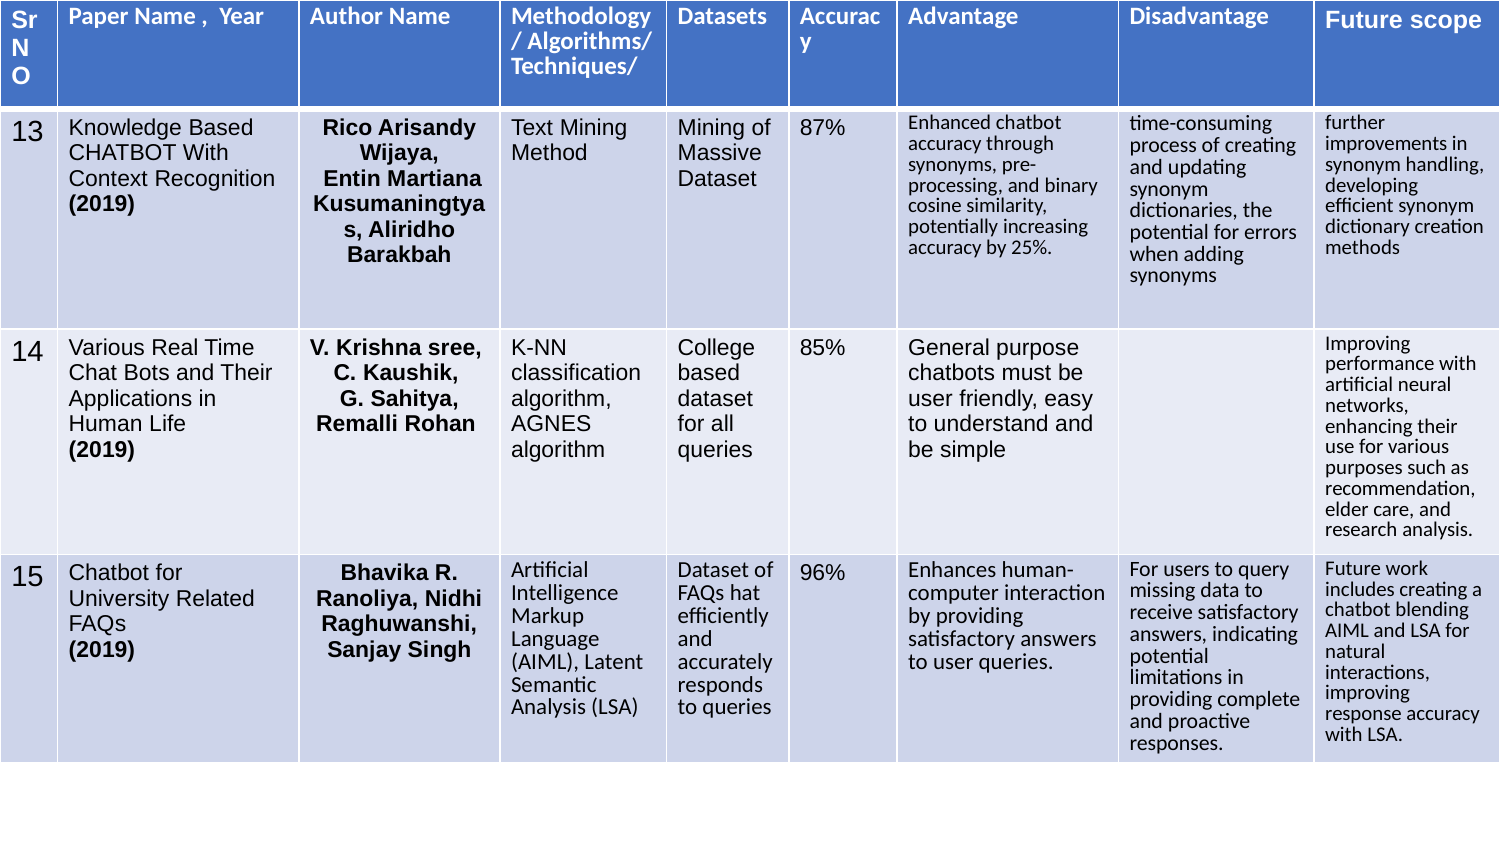

| Sr NO | Paper Name , Year | Author Name | Methodology/ Algorithms/ Techniques/ | Datasets | Accuracy | Advantage | Disadvantage | Future scope |
| --- | --- | --- | --- | --- | --- | --- | --- | --- |
| 13 | Knowledge Based CHATBOT With Context Recognition (2019) | Rico Arisandy Wijaya, Entin Martiana Kusumaningtyas, Aliridho Barakbah | Text Mining Method | Mining of Massive Dataset | 87% | Enhanced chatbot accuracy through synonyms, pre-processing, and binary cosine similarity, potentially increasing accuracy by 25%. | time-consuming process of creating and updating synonym dictionaries, the potential for errors when adding synonyms | further improvements in synonym handling, developing efficient synonym dictionary creation methods |
| 14 | Various Real Time Chat Bots and Their Applications in Human Life (2019) | V. Krishna sree, C. Kaushik, G. Sahitya, Remalli Rohan | K-NN classification algorithm, AGNES algorithm | College based dataset for all queries | 85% | General purpose chatbots must be user friendly, easy to understand and be simple |  | Improving performance with artificial neural networks, enhancing their use for various purposes such as recommendation, elder care, and research analysis. |
| 15 | Chatbot for University Related FAQs (2019) | Bhavika R. Ranoliya, Nidhi Raghuwanshi, Sanjay Singh | Artificial Intelligence Markup Language (AIML), Latent Semantic Analysis (LSA) | Dataset of FAQs hat efficiently and accurately responds to queries | 96% | Enhances human-computer interaction by providing satisfactory answers to user queries. | For users to query missing data to receive satisfactory answers, indicating potential limitations in providing complete and proactive responses. | Future work includes creating a chatbot blending AIML and LSA for natural interactions, improving response accuracy with LSA. |
#